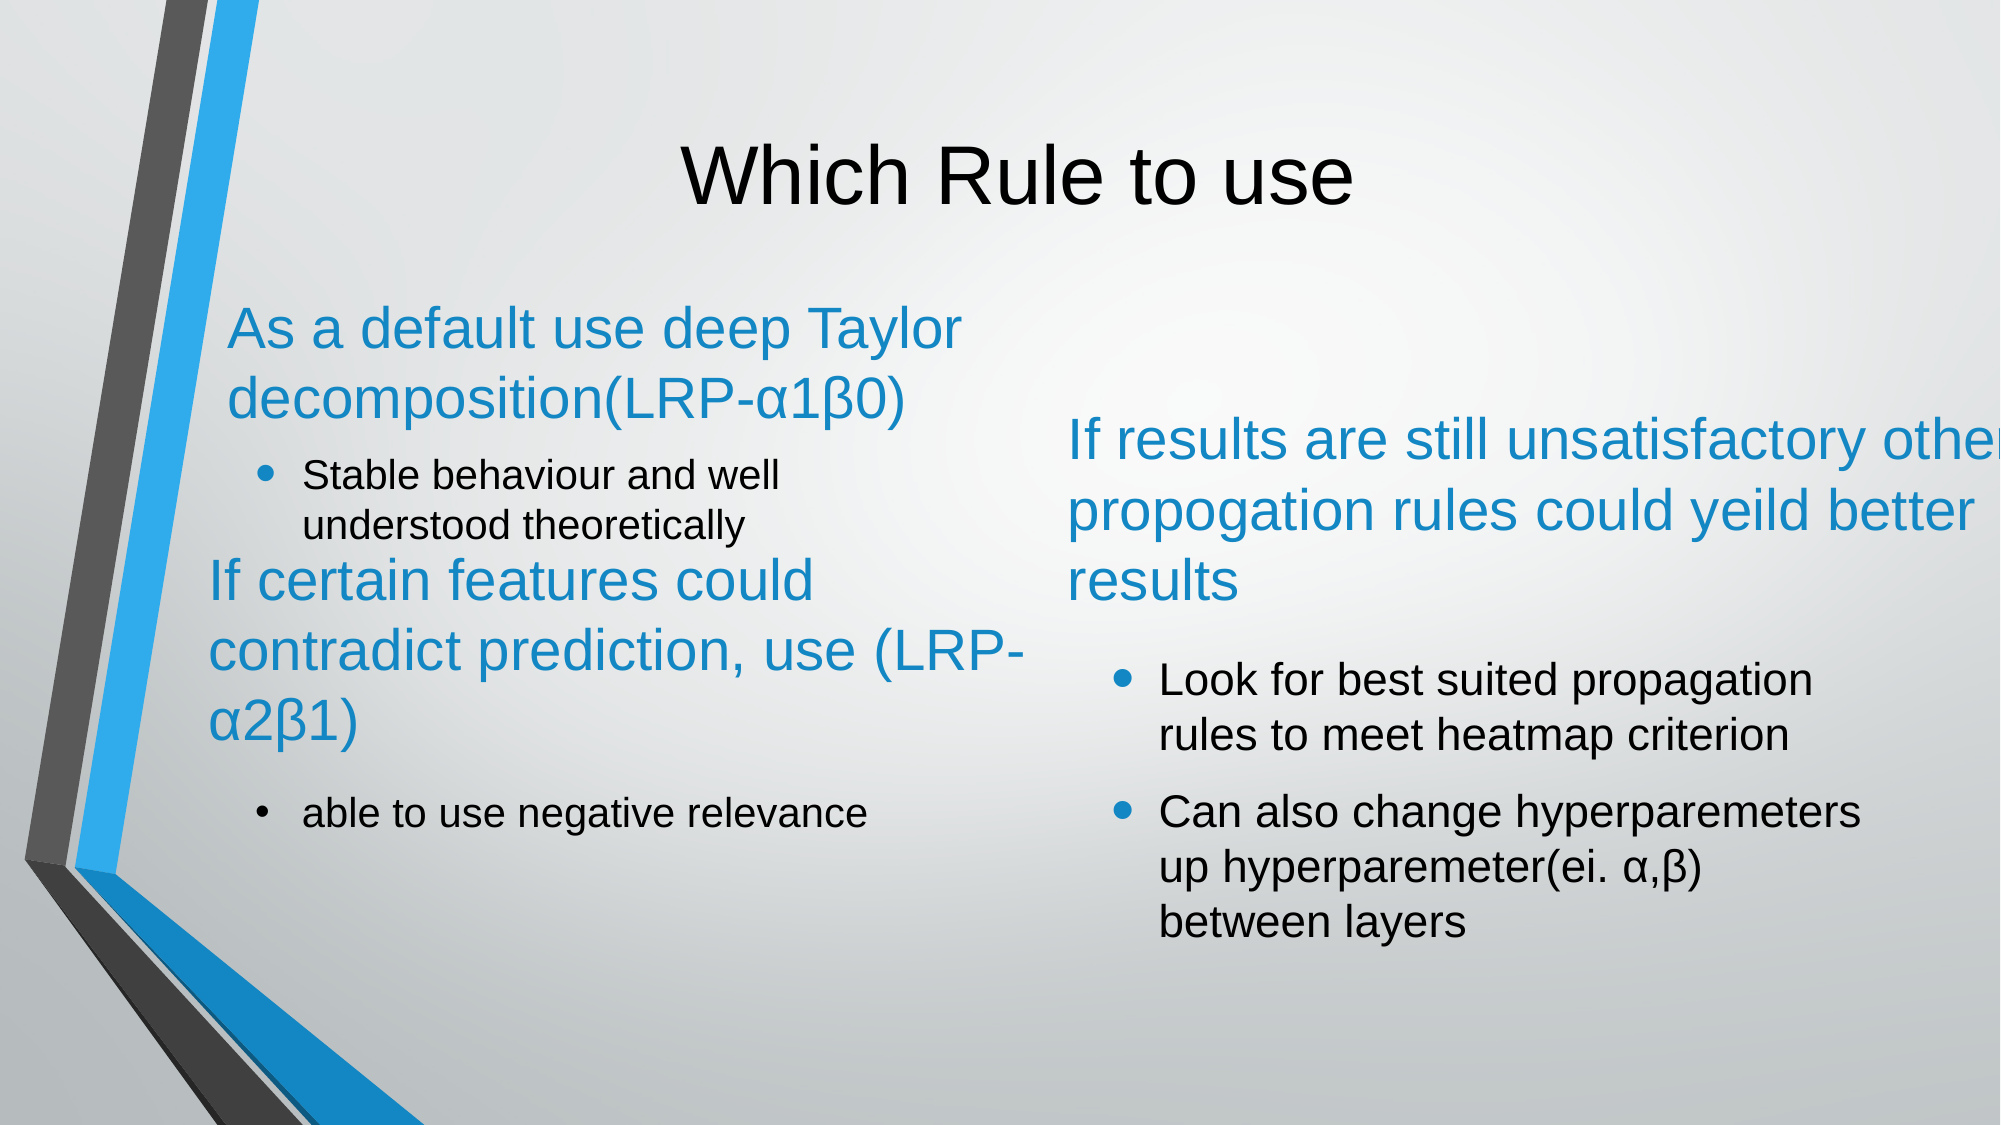

# Which Rule to use
As a default use deep Taylor decomposition(LRP-α1β0)
Stable behaviour and well understood theoretically
If results are still unsatisfactory other propogation rules could yeild better results
Look for best suited propagation rules to meet heatmap criterion
Can also change hyperparemeters up hyperparemeter(ei. α,β) between layers
If certain features could contradict prediction, use (LRP-α2β1)
able to use negative relevance